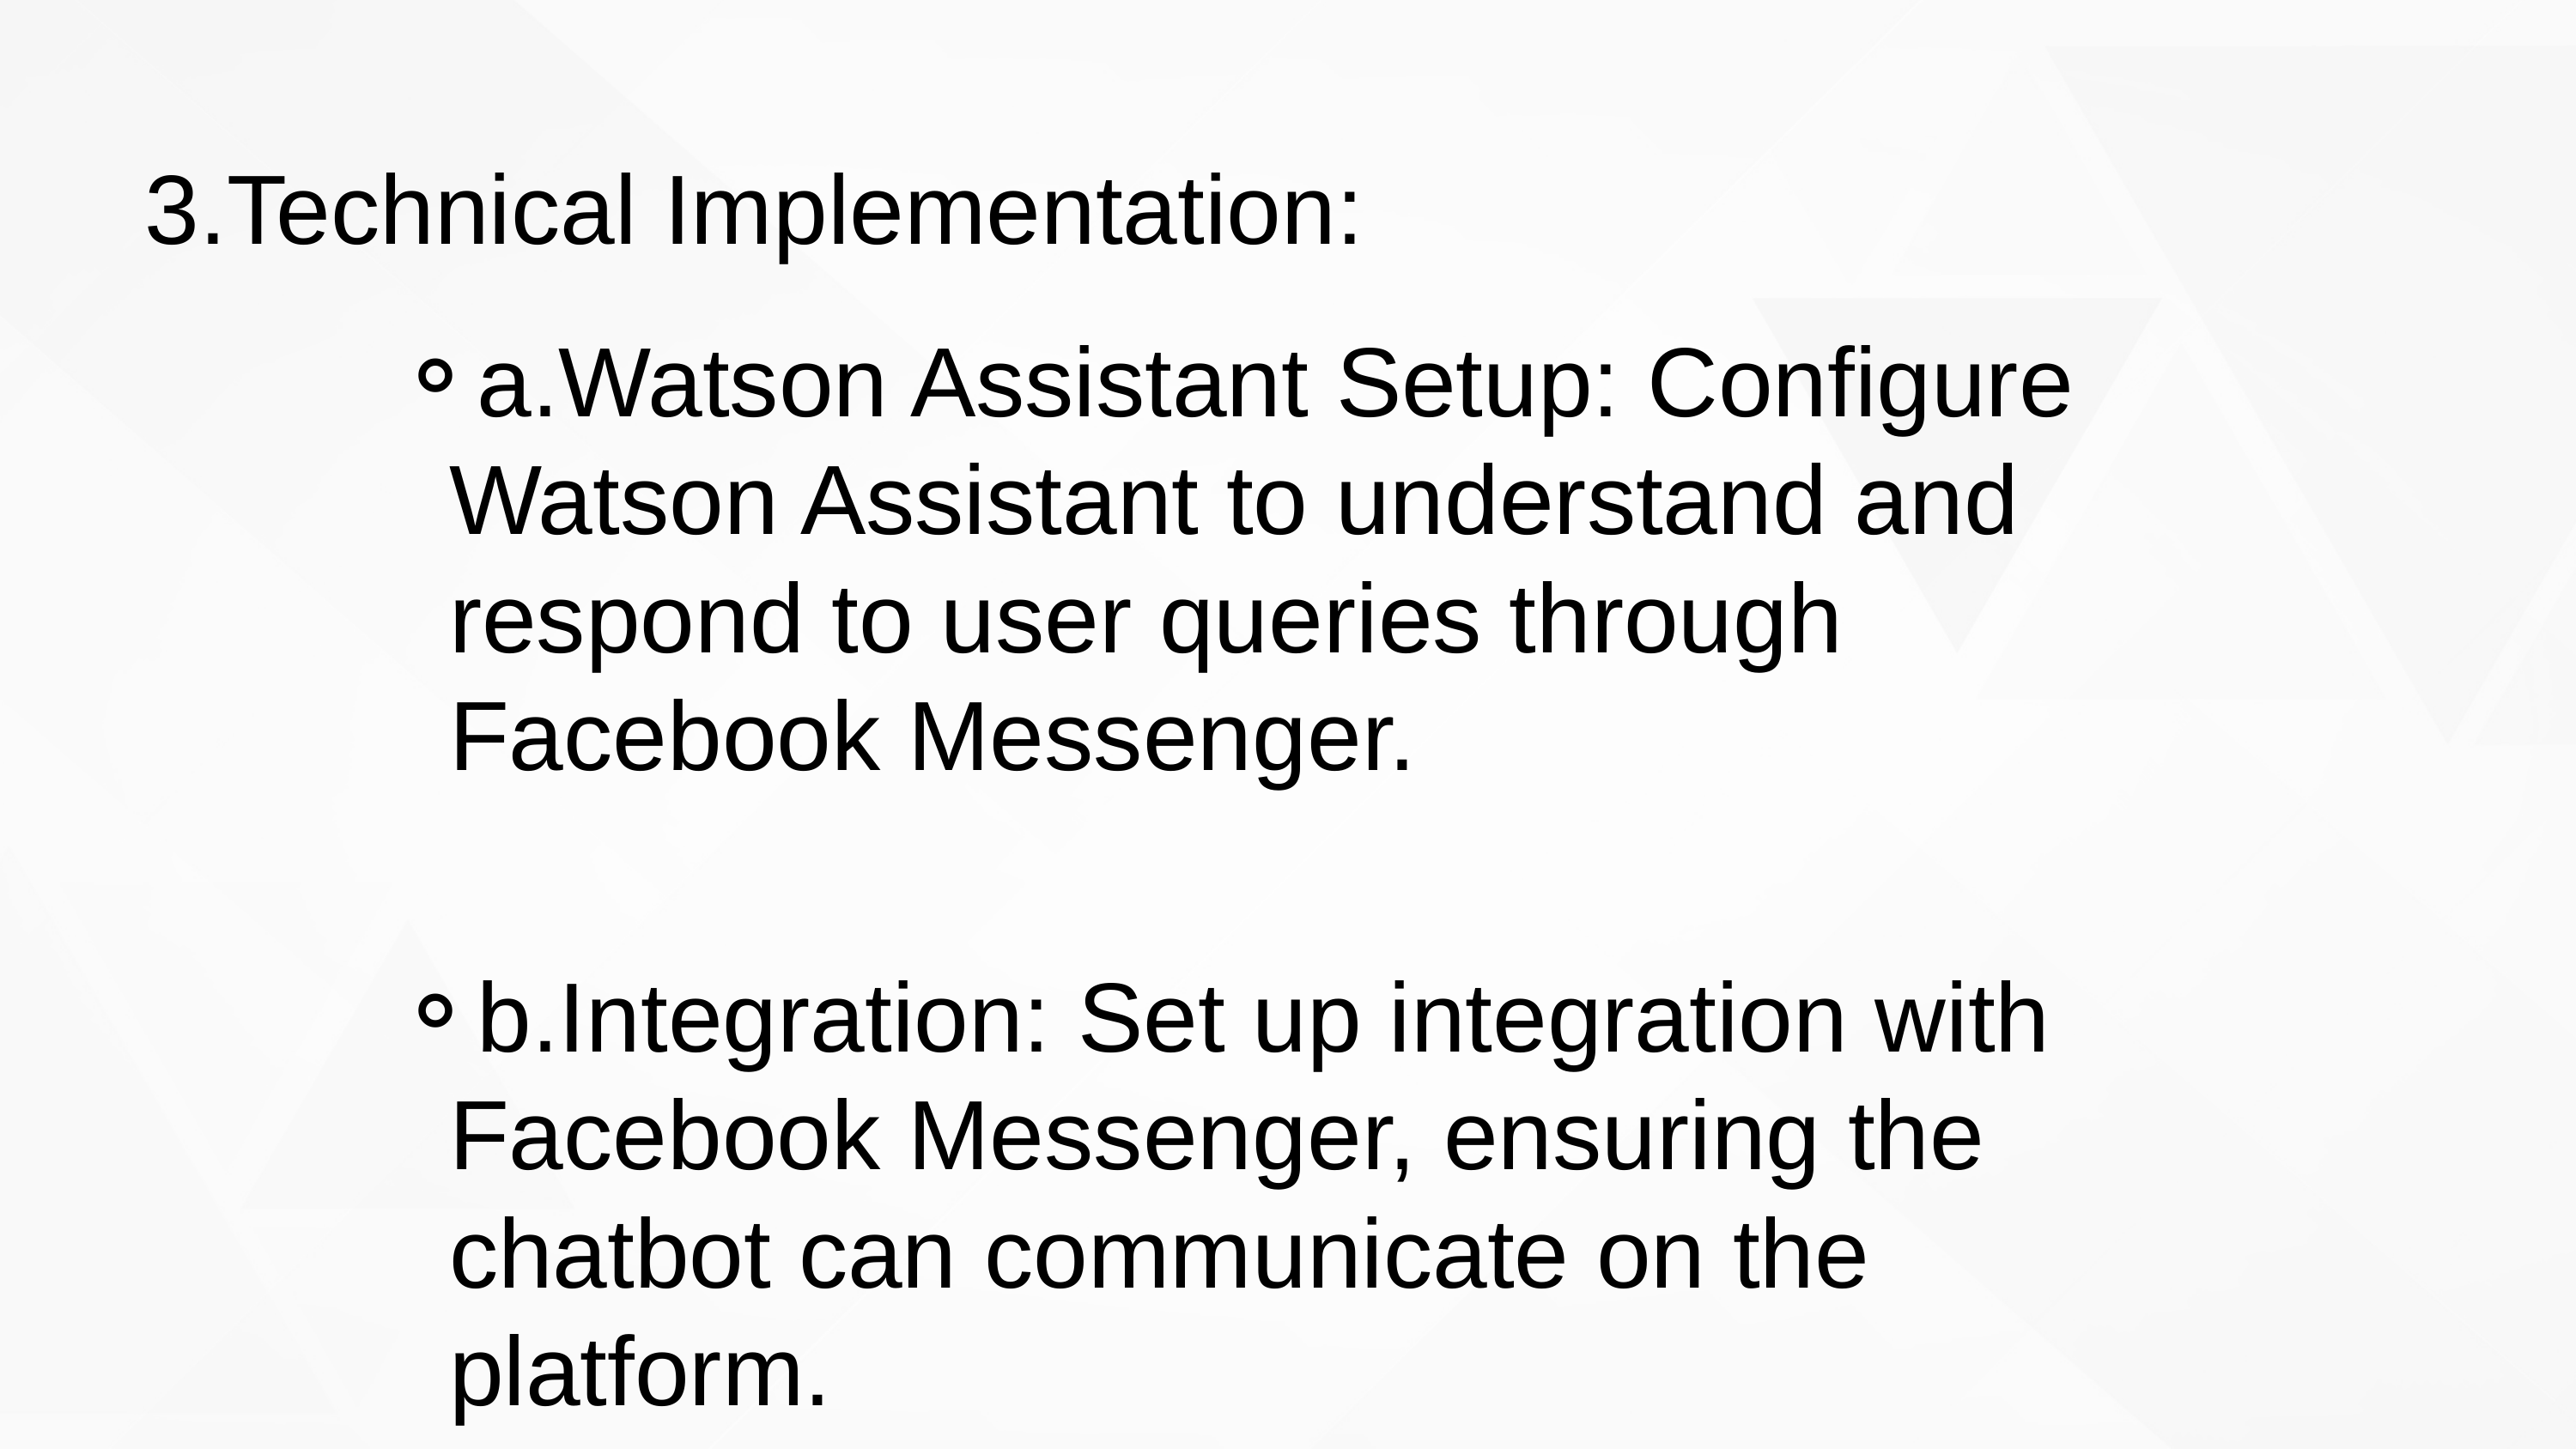

3.Technical Implementation:
a.Watson Assistant Setup: Configure Watson Assistant to understand and respond to user queries through Facebook Messenger.
b.Integration: Set up integration with Facebook Messenger, ensuring the chatbot can communicate on the platform.